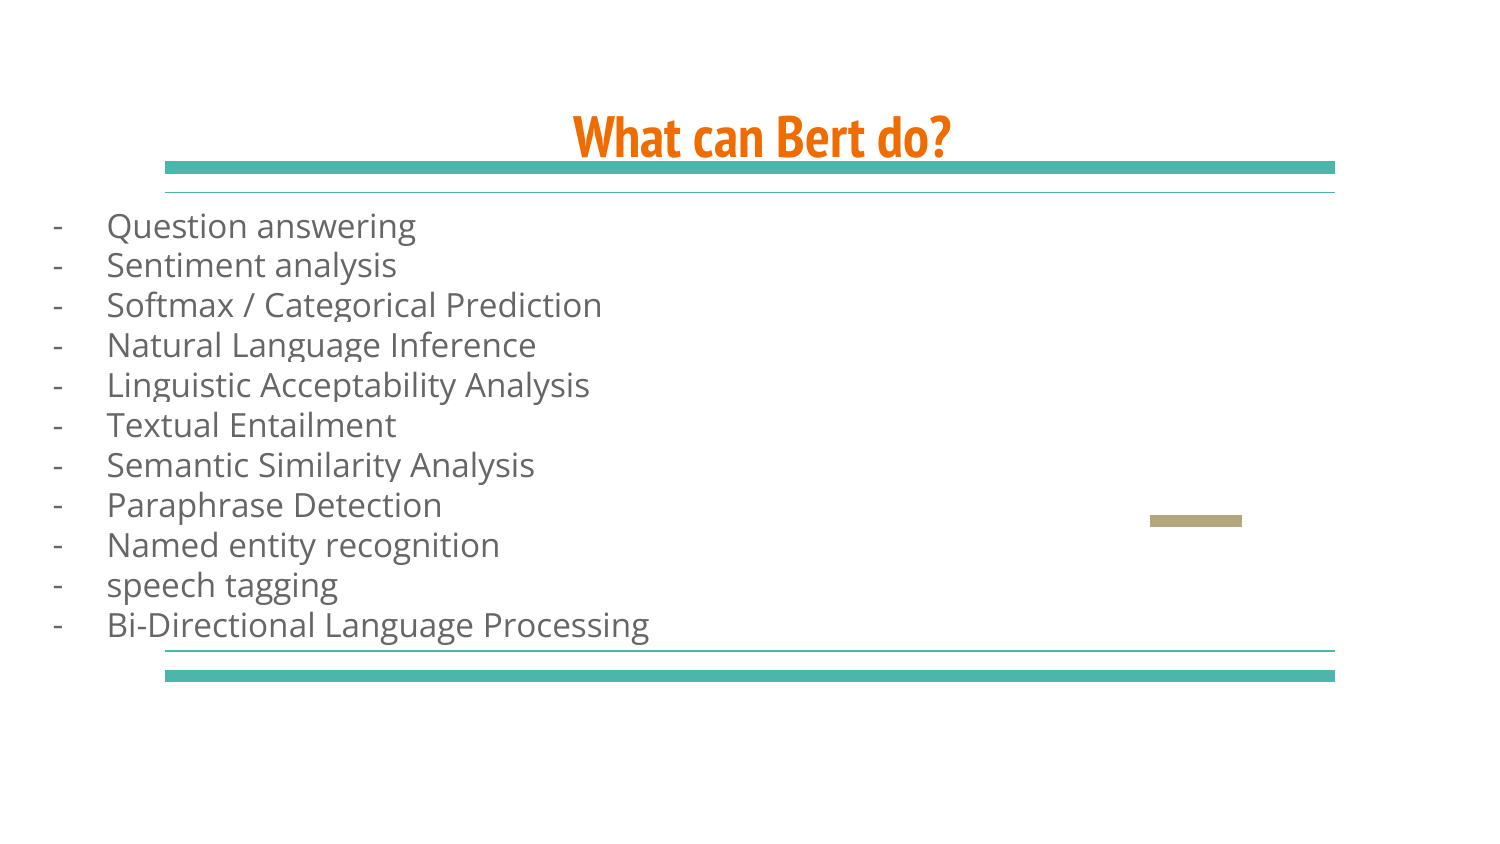

# What can Bert do?
Question answering
Sentiment analysis
Softmax / Categorical Prediction
Natural Language Inference
Linguistic Acceptability Analysis
Textual Entailment
Semantic Similarity Analysis
Paraphrase Detection
Named entity recognition
speech tagging
Bi-Directional Language Processing